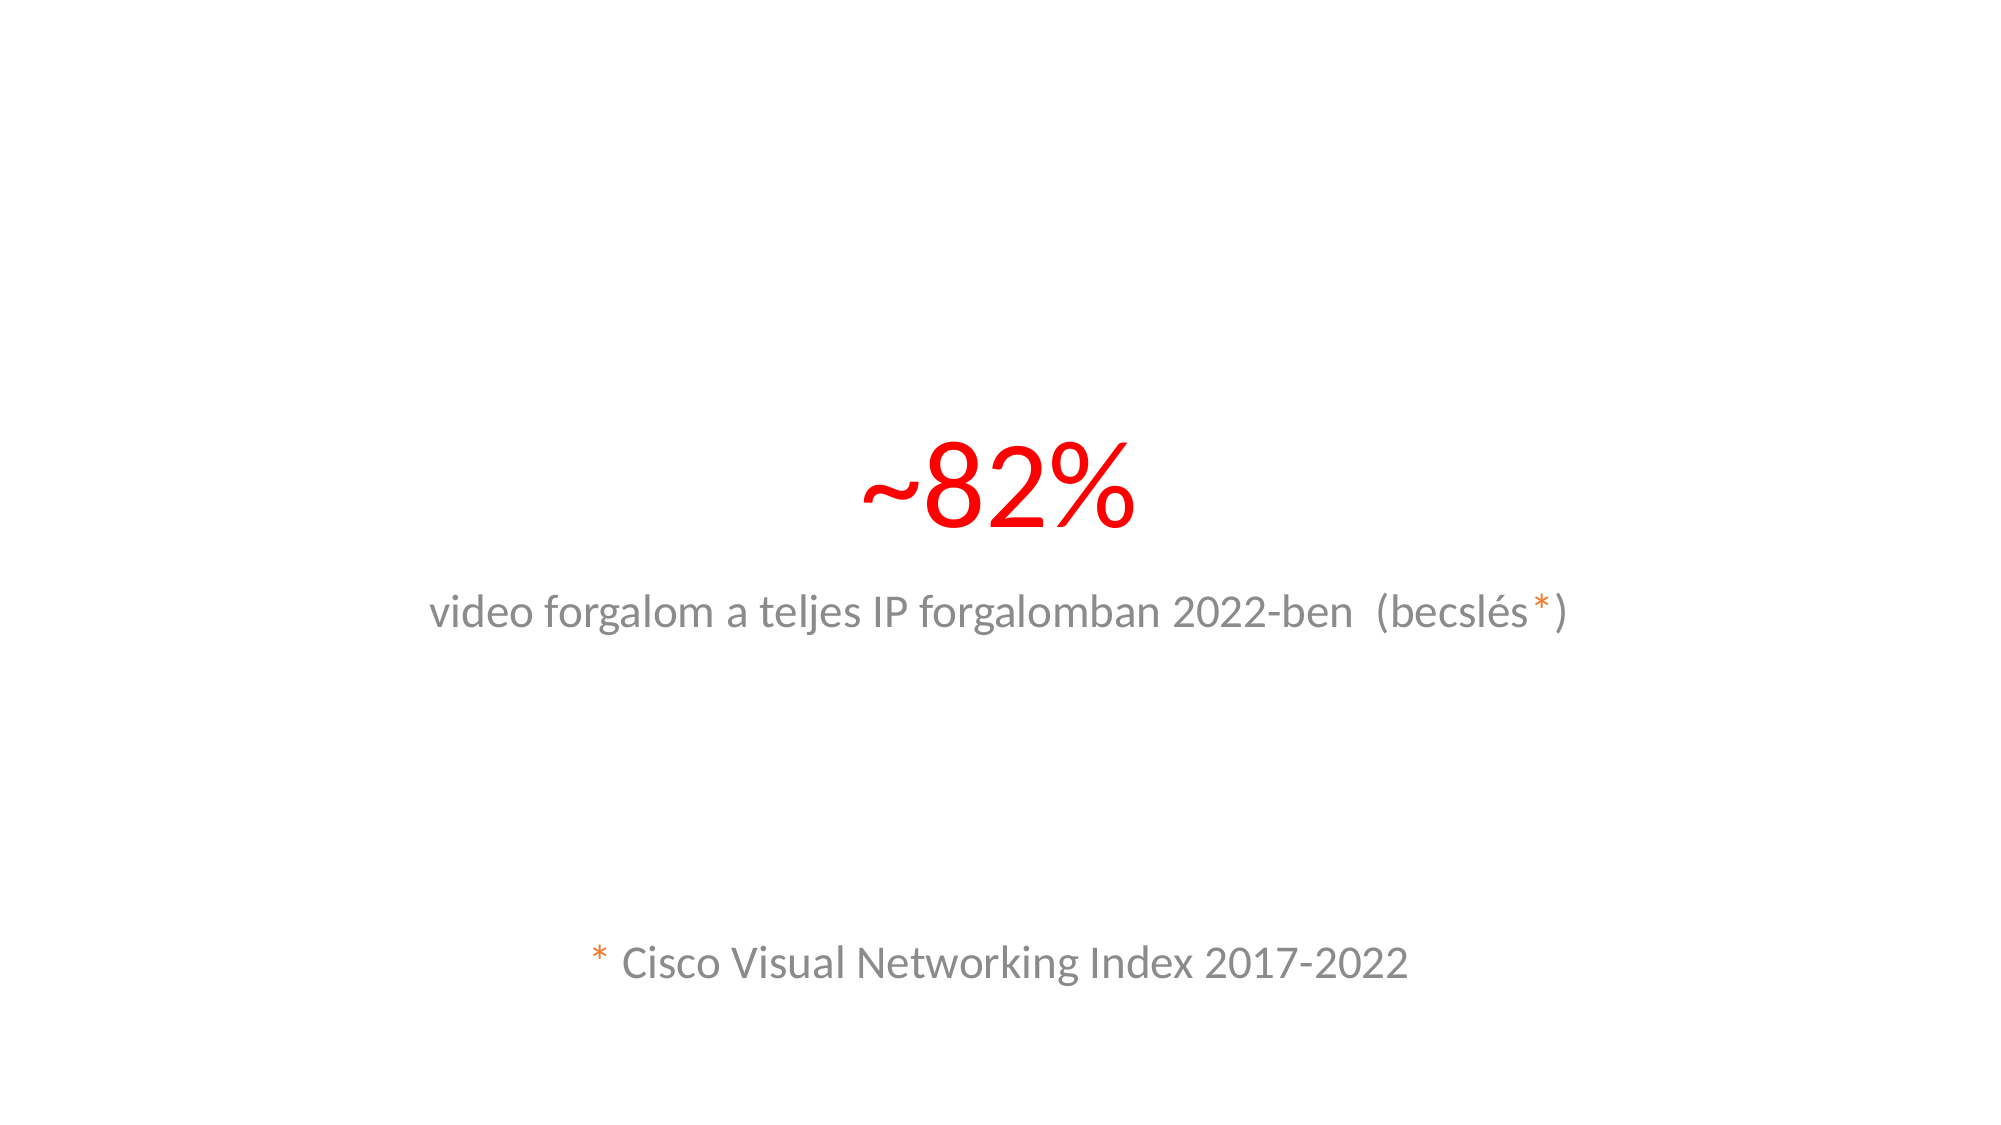

# ~82%
video forgalom a teljes IP forgalomban 2022-ben  (becslés*)

* Cisco Visual Networking Index 2017-2022